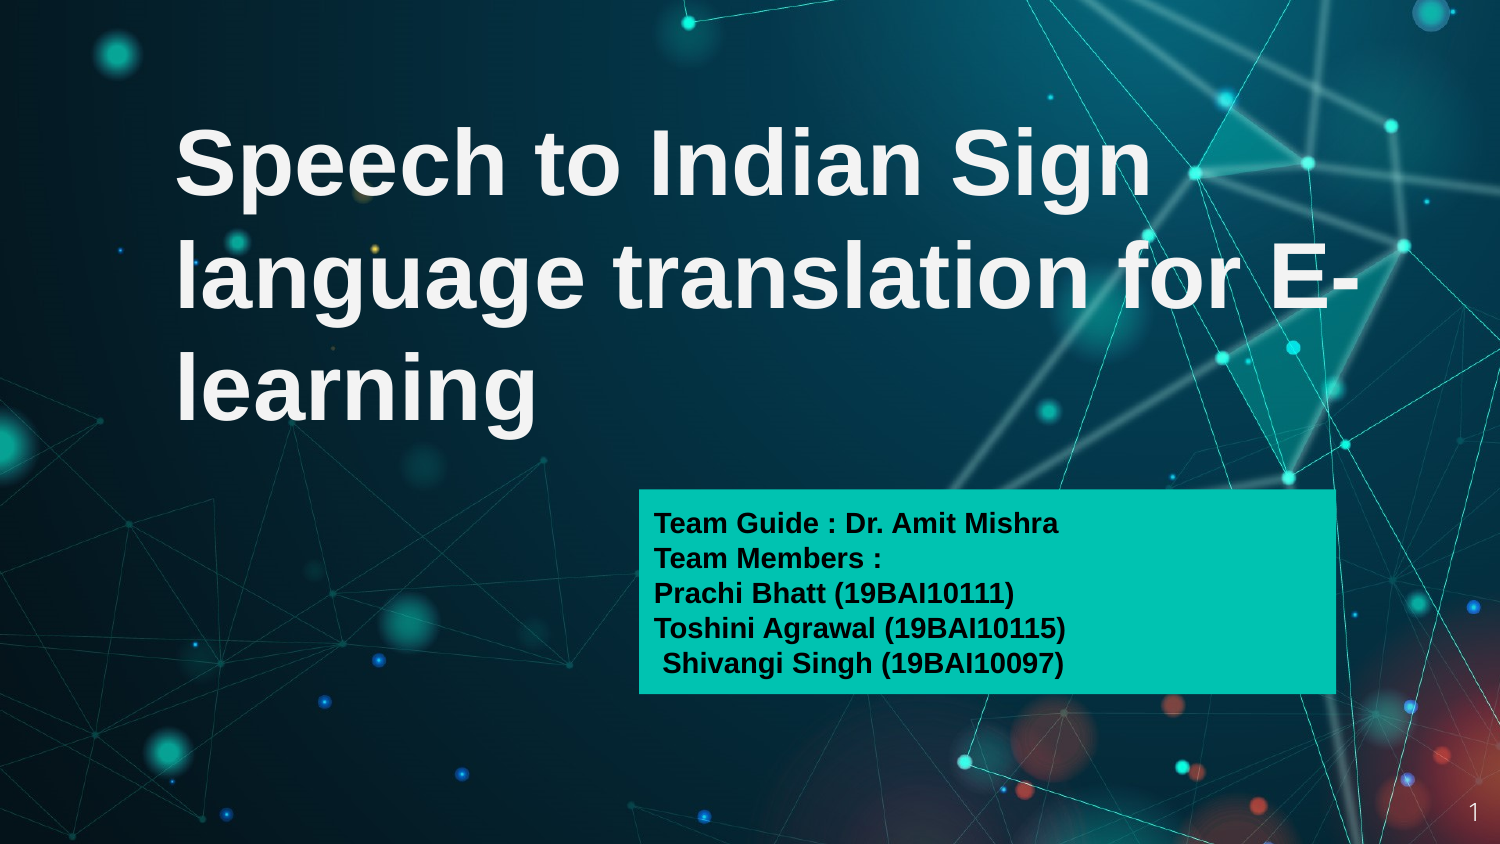

# Speech to Indian Sign language translation for E-learning
Team Guide : Dr. Amit Mishra
Team Members :
Prachi Bhatt (19BAI10111)
Toshini Agrawal (19BAI10115)
 Shivangi Singh (19BAI10097)
1